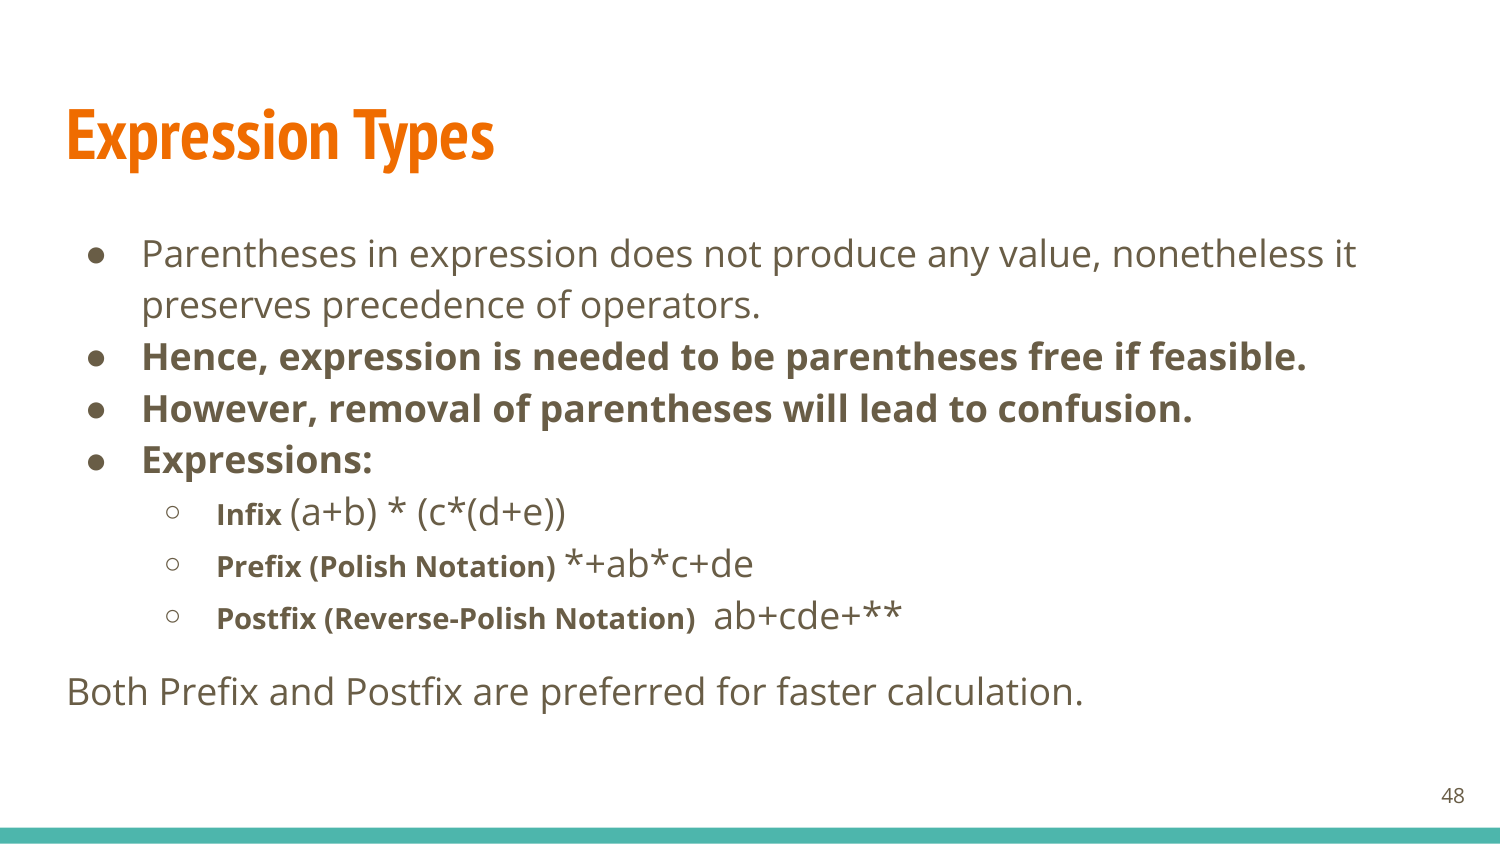

# Expression Types
Parentheses in expression does not produce any value, nonetheless it preserves precedence of operators.
Hence, expression is needed to be parentheses free if feasible.
However, removal of parentheses will lead to confusion.
Expressions:
Infix (a+b) * (c*(d+e))
Prefix (Polish Notation) *+ab*c+de
Postfix (Reverse-Polish Notation)  ab+cde+**
Both Prefix and Postfix are preferred for faster calculation.
48